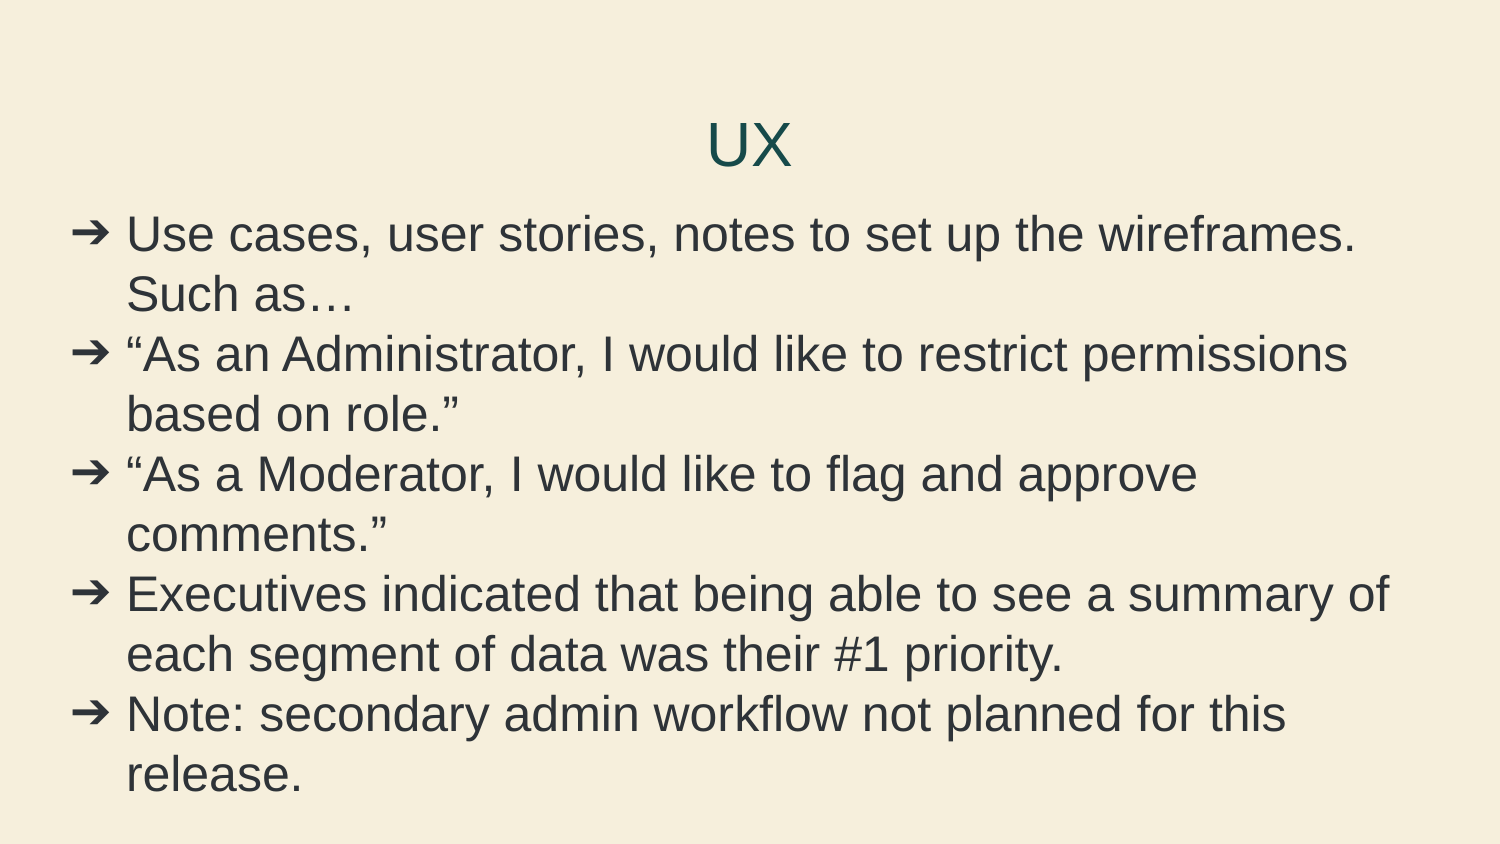

# UX
Use cases, user stories, notes to set up the wireframes. Such as…
“As an Administrator, I would like to restrict permissions based on role.”
“As a Moderator, I would like to flag and approve comments.”
Executives indicated that being able to see a summary of each segment of data was their #1 priority.
Note: secondary admin workflow not planned for this release.